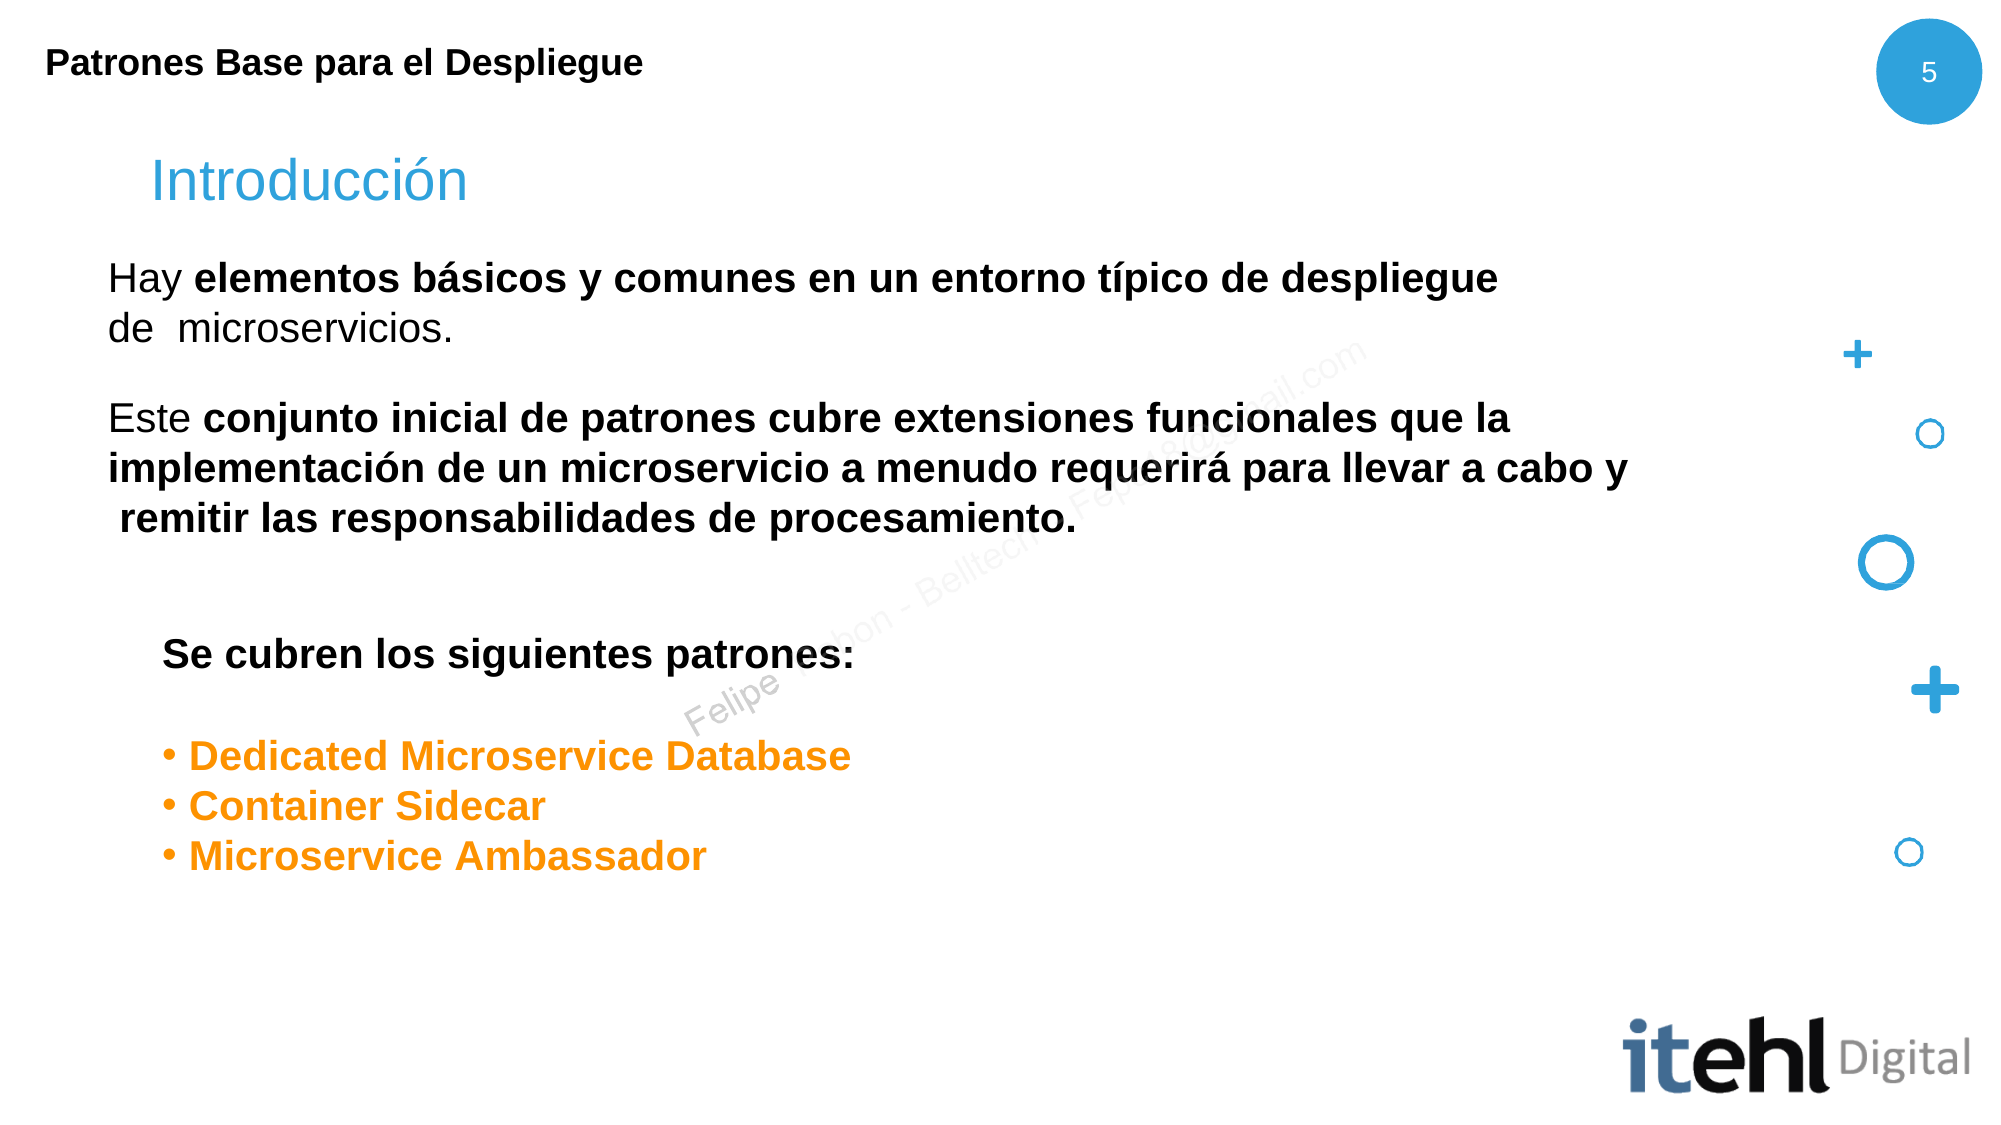

Patrones Base para el Despliegue
5
# Introducción
Hay elementos básicos y comunes en un entorno típico de despliegue de  microservicios.
Este conjunto inicial de patrones cubre extensiones funcionales que la  implementación de un microservicio a menudo requerirá para llevar a cabo y  remitir las responsabilidades de procesamiento.

Se cubren los siguientes patrones:

Dedicated Microservice Database
Container Sidecar
Microservice Ambassador